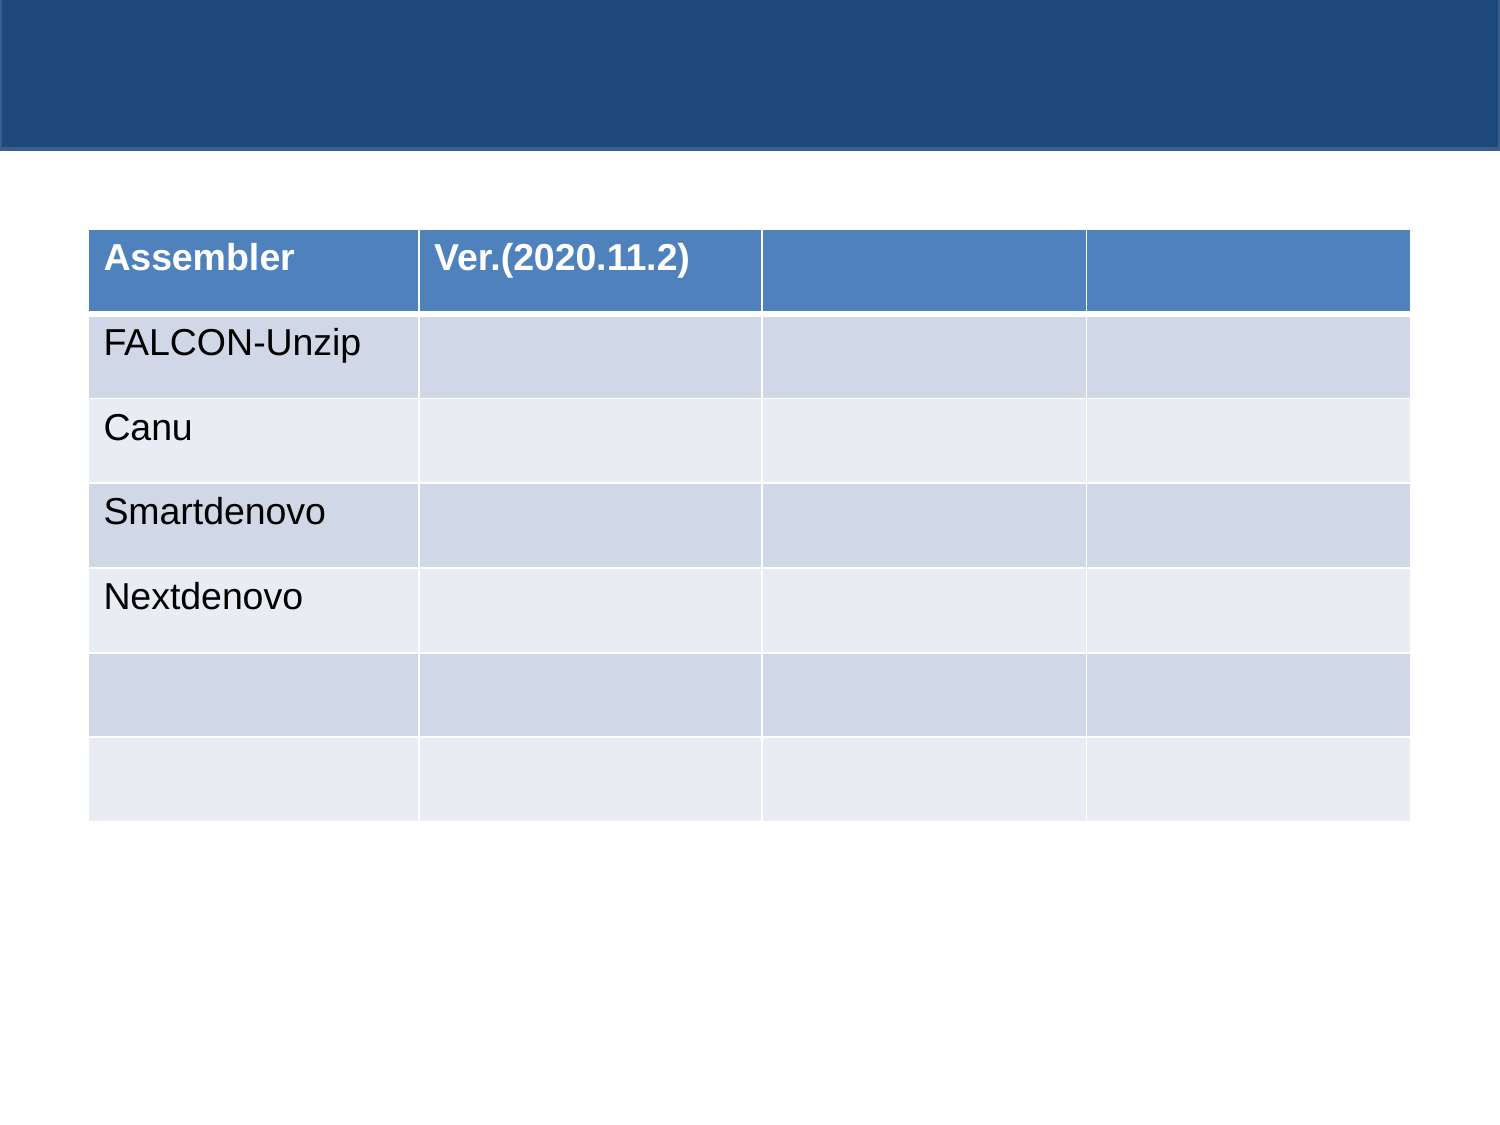

| Assembler | Ver.(2020.11.2) |  |  |
| --- | --- | --- | --- |
| FALCON-Unzip |  |  |  |
| Canu |  |  |  |
| Smartdenovo |  |  |  |
| Nextdenovo |  |  |  |
|  |  |  |  |
|  |  |  |  |